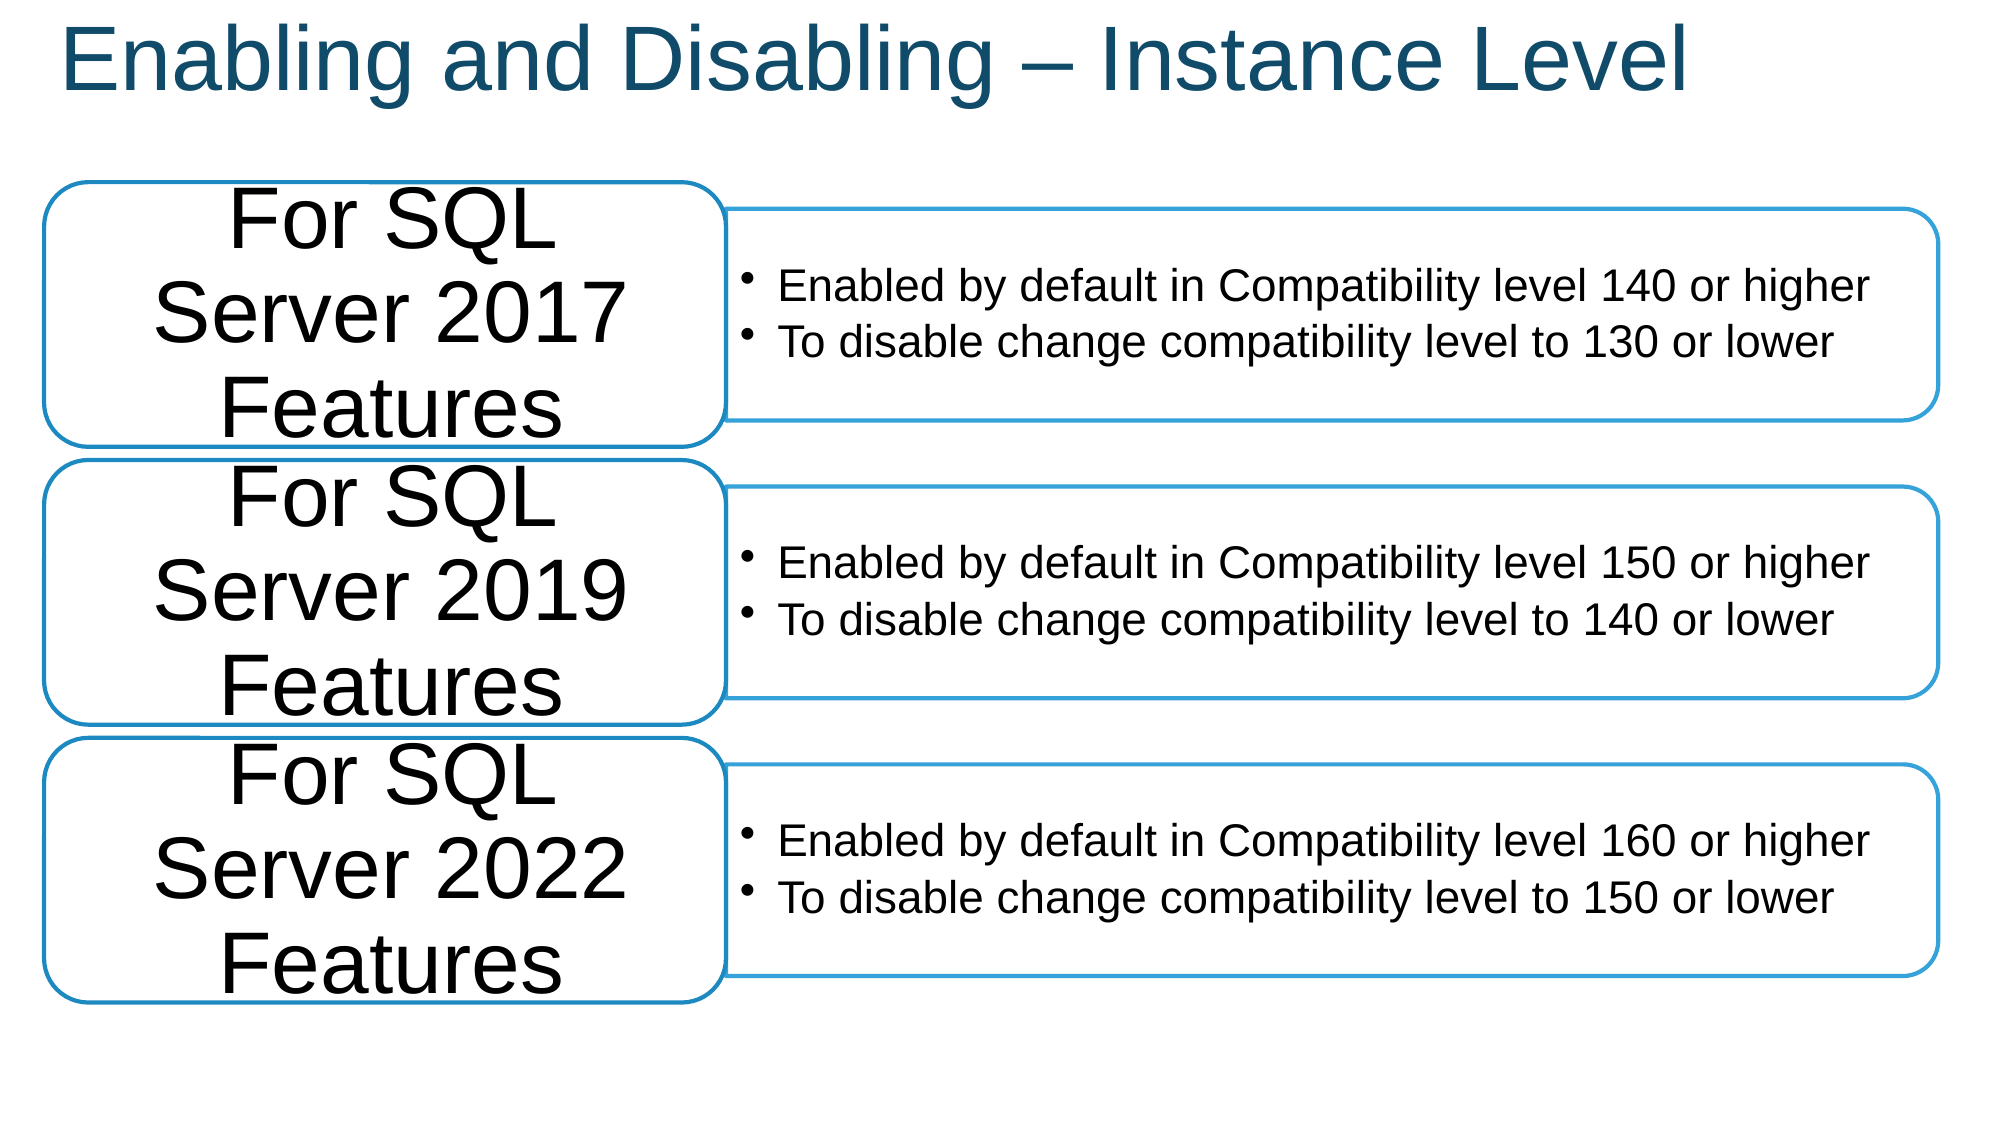

# Enabling and Disabling – Instance Level
Enabled by default in Compatibility level 140 or higher
To disable change compatibility level to 130 or lower
For SQL Server 2017 Features
Enabled by default in Compatibility level 150 or higher
To disable change compatibility level to 140 or lower
For SQL Server 2019 Features
Enabled by default in Compatibility level 160 or higher
To disable change compatibility level to 150 or lower
For SQL Server 2022 Features